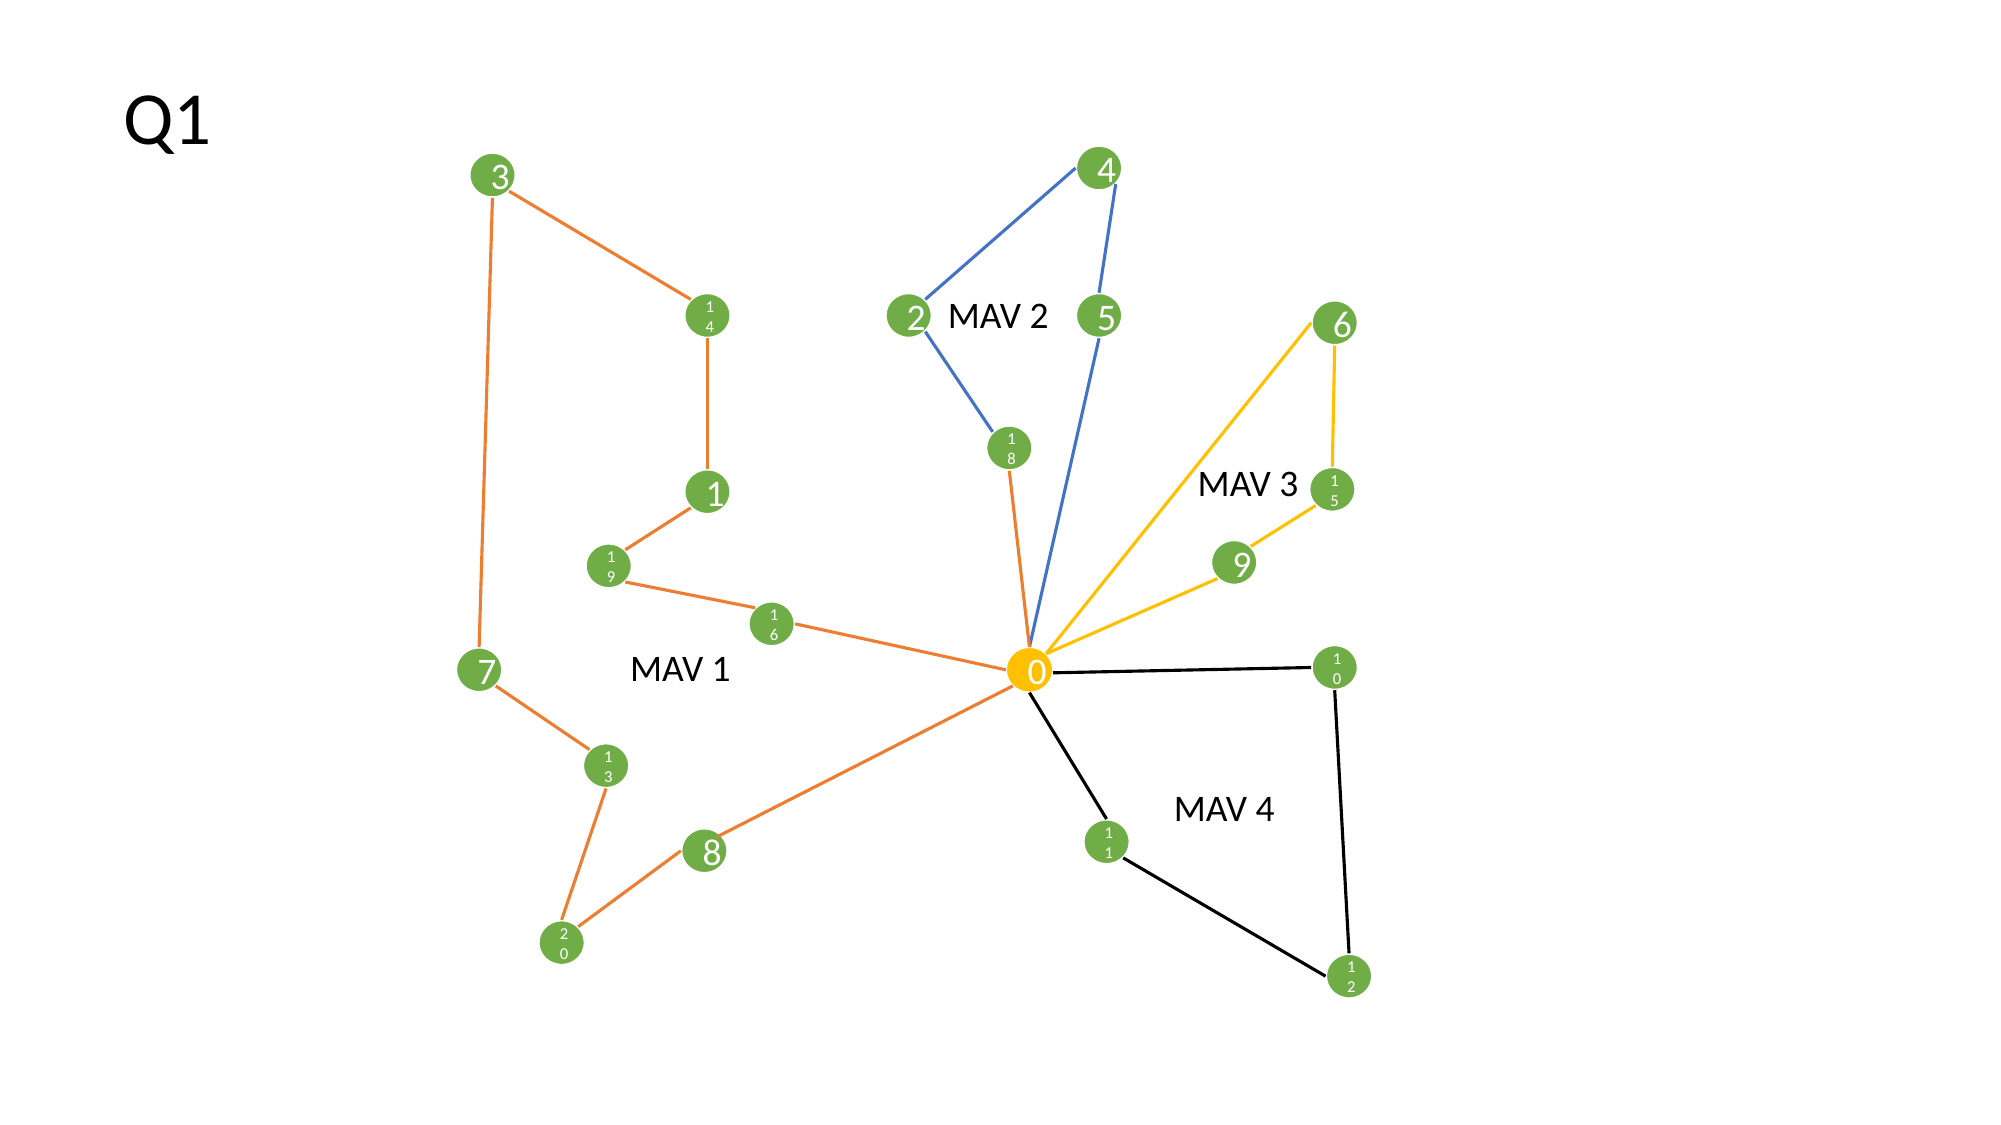

Q1
4
3
MAV 2
14
2
5
6
18
MAV 3
15
1
9
19
16
MAV 1
10
7
0
13
MAV 4
11
8
20
12